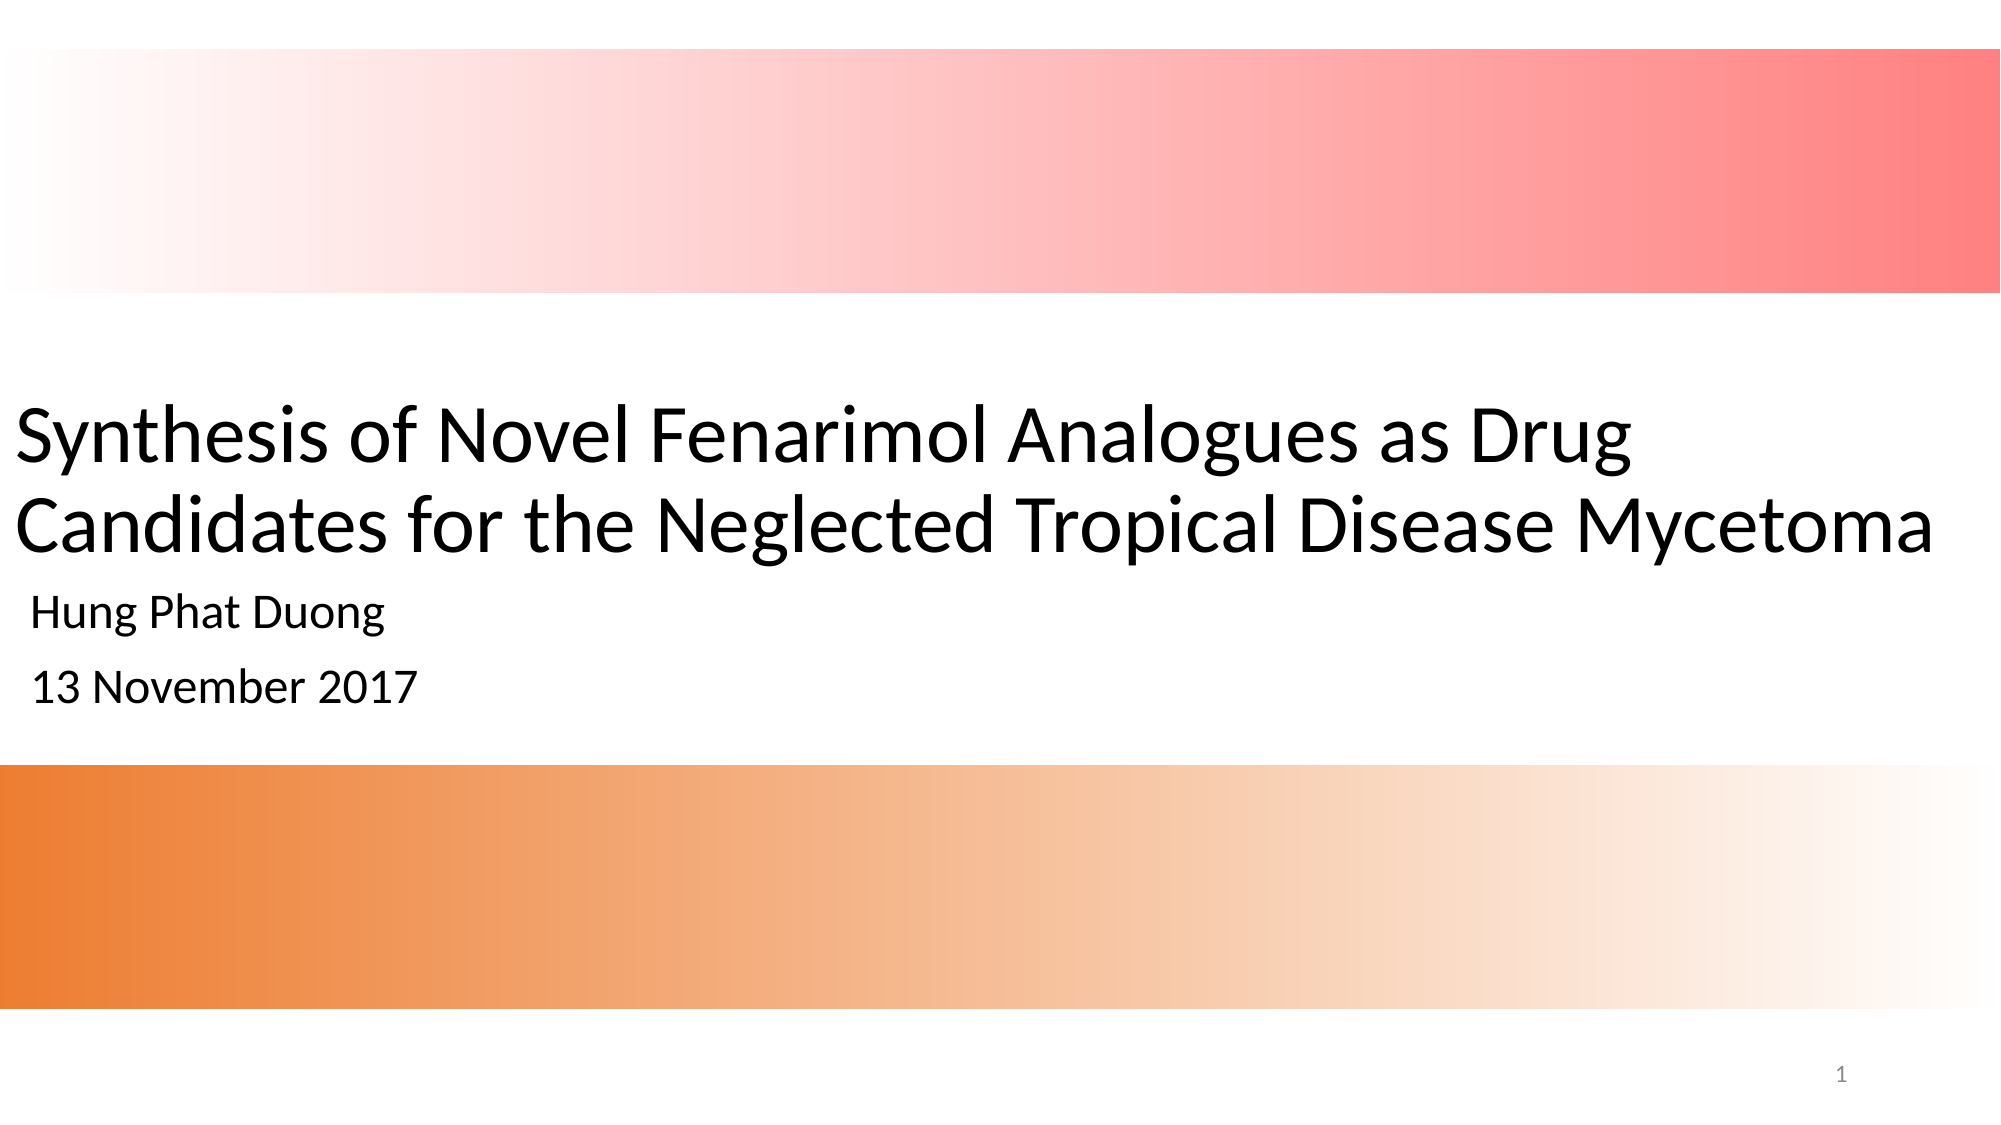

# Synthesis of Novel Fenarimol Analogues as Drug Candidates for the Neglected Tropical Disease Mycetoma
Hung Phat Duong
13 November 2017

1